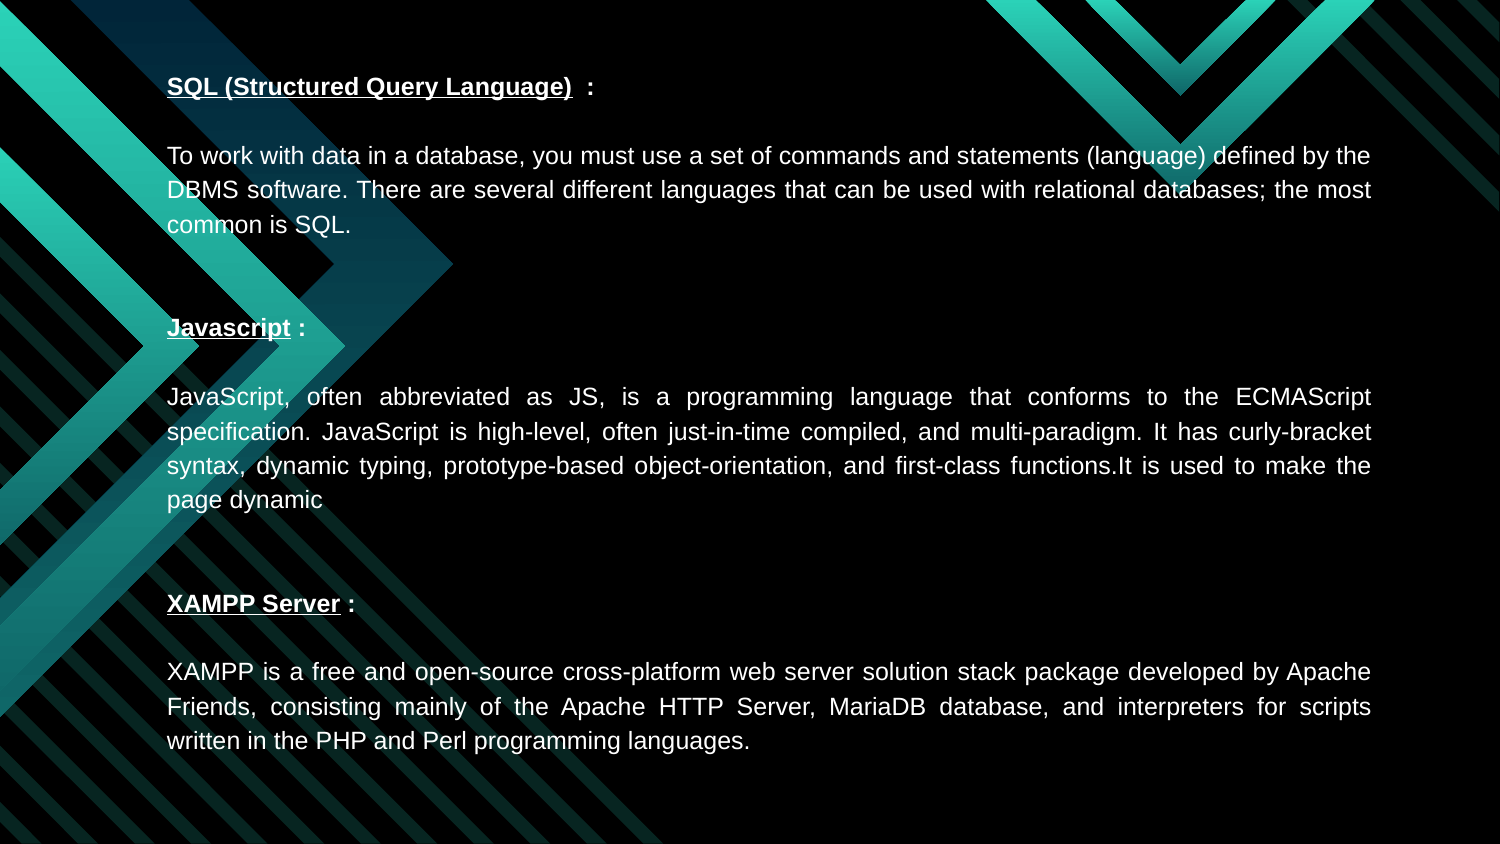

SQL (Structured Query Language)  :

To work with data in a database, you must use a set of commands and statements (language) defined by the DBMS software. There are several different languages that can be used with relational databases; the most common is SQL.

Javascript :

JavaScript, often abbreviated as JS, is a programming language that conforms to the ECMAScript specification. JavaScript is high-level, often just-in-time compiled, and multi-paradigm. It has curly-bracket syntax, dynamic typing, prototype-based object-orientation, and first-class functions.It is used to make the page dynamic

XAMPP Server :

XAMPP is a free and open-source cross-platform web server solution stack package developed by Apache Friends, consisting mainly of the Apache HTTP Server, MariaDB database, and interpreters for scripts written in the PHP and Perl programming languages.